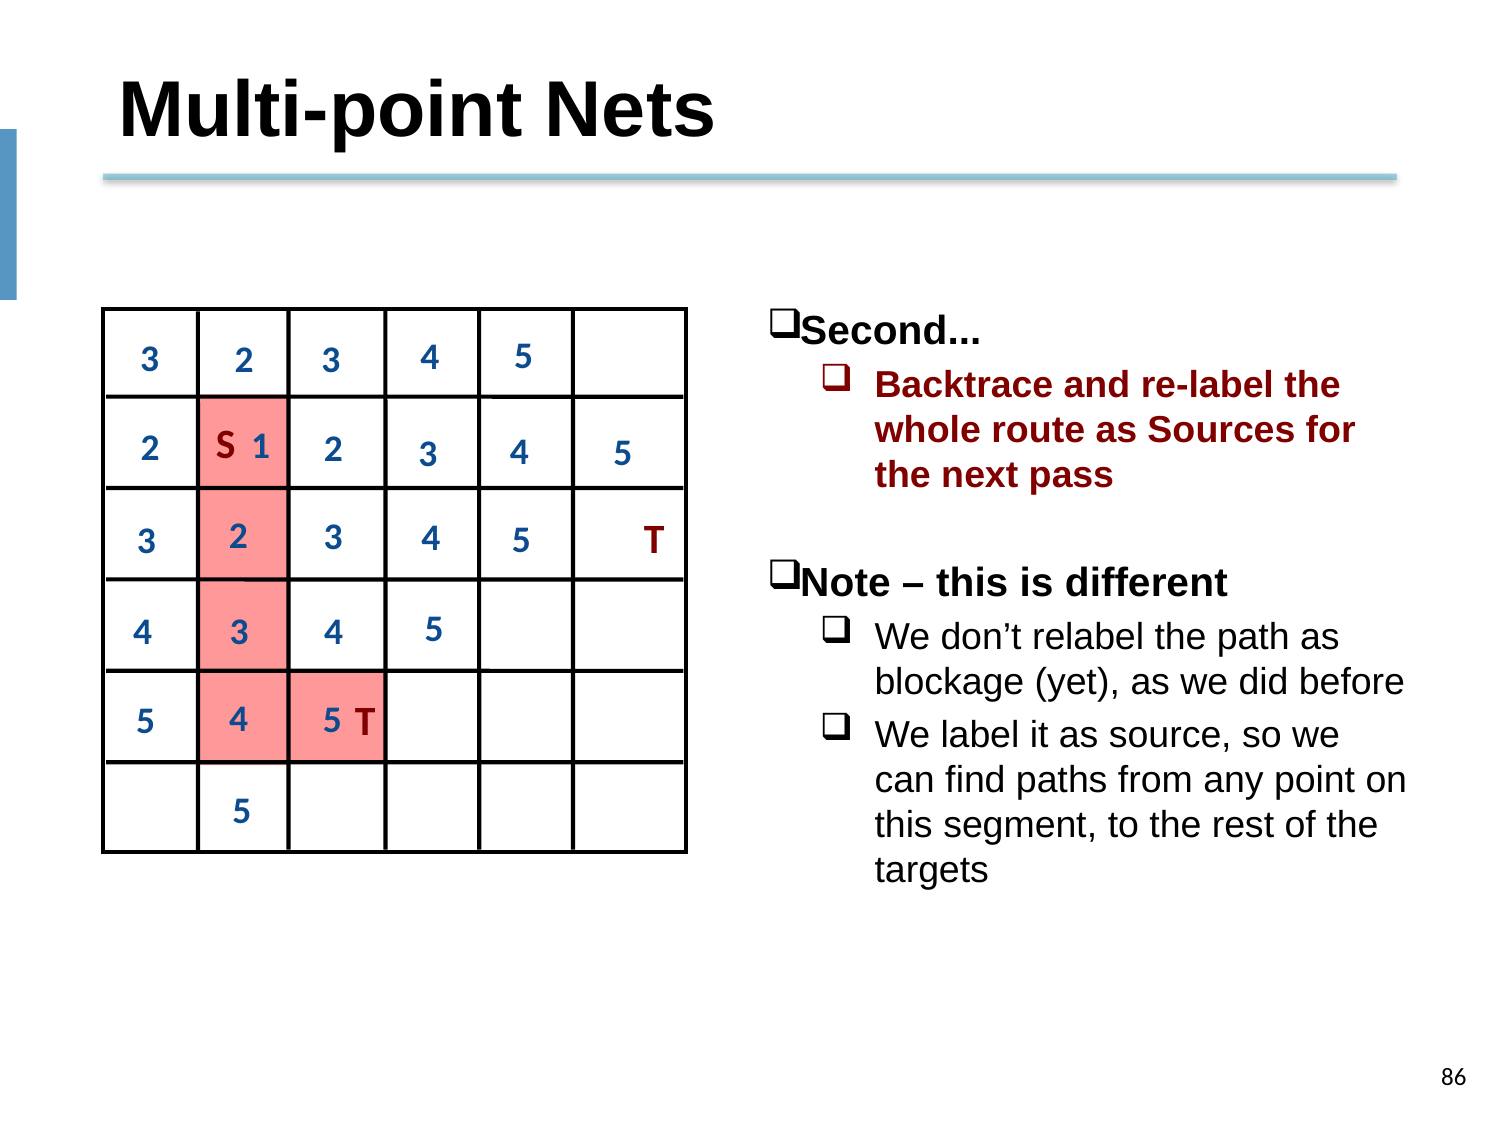

# Multi-point Nets
Second...
Backtrace and re-label the whole route as Sources for the next pass

Note – this is different
We don’t relabel the path as blockage (yet), as we did before
We label it as source, so we can find paths from any point on this segment, to the rest of the targets

5
5
5
5
5
5
5
4
4
4
4
4
4
3
3
3
3
3
3
2
2
2
2

S
1
T

T
86